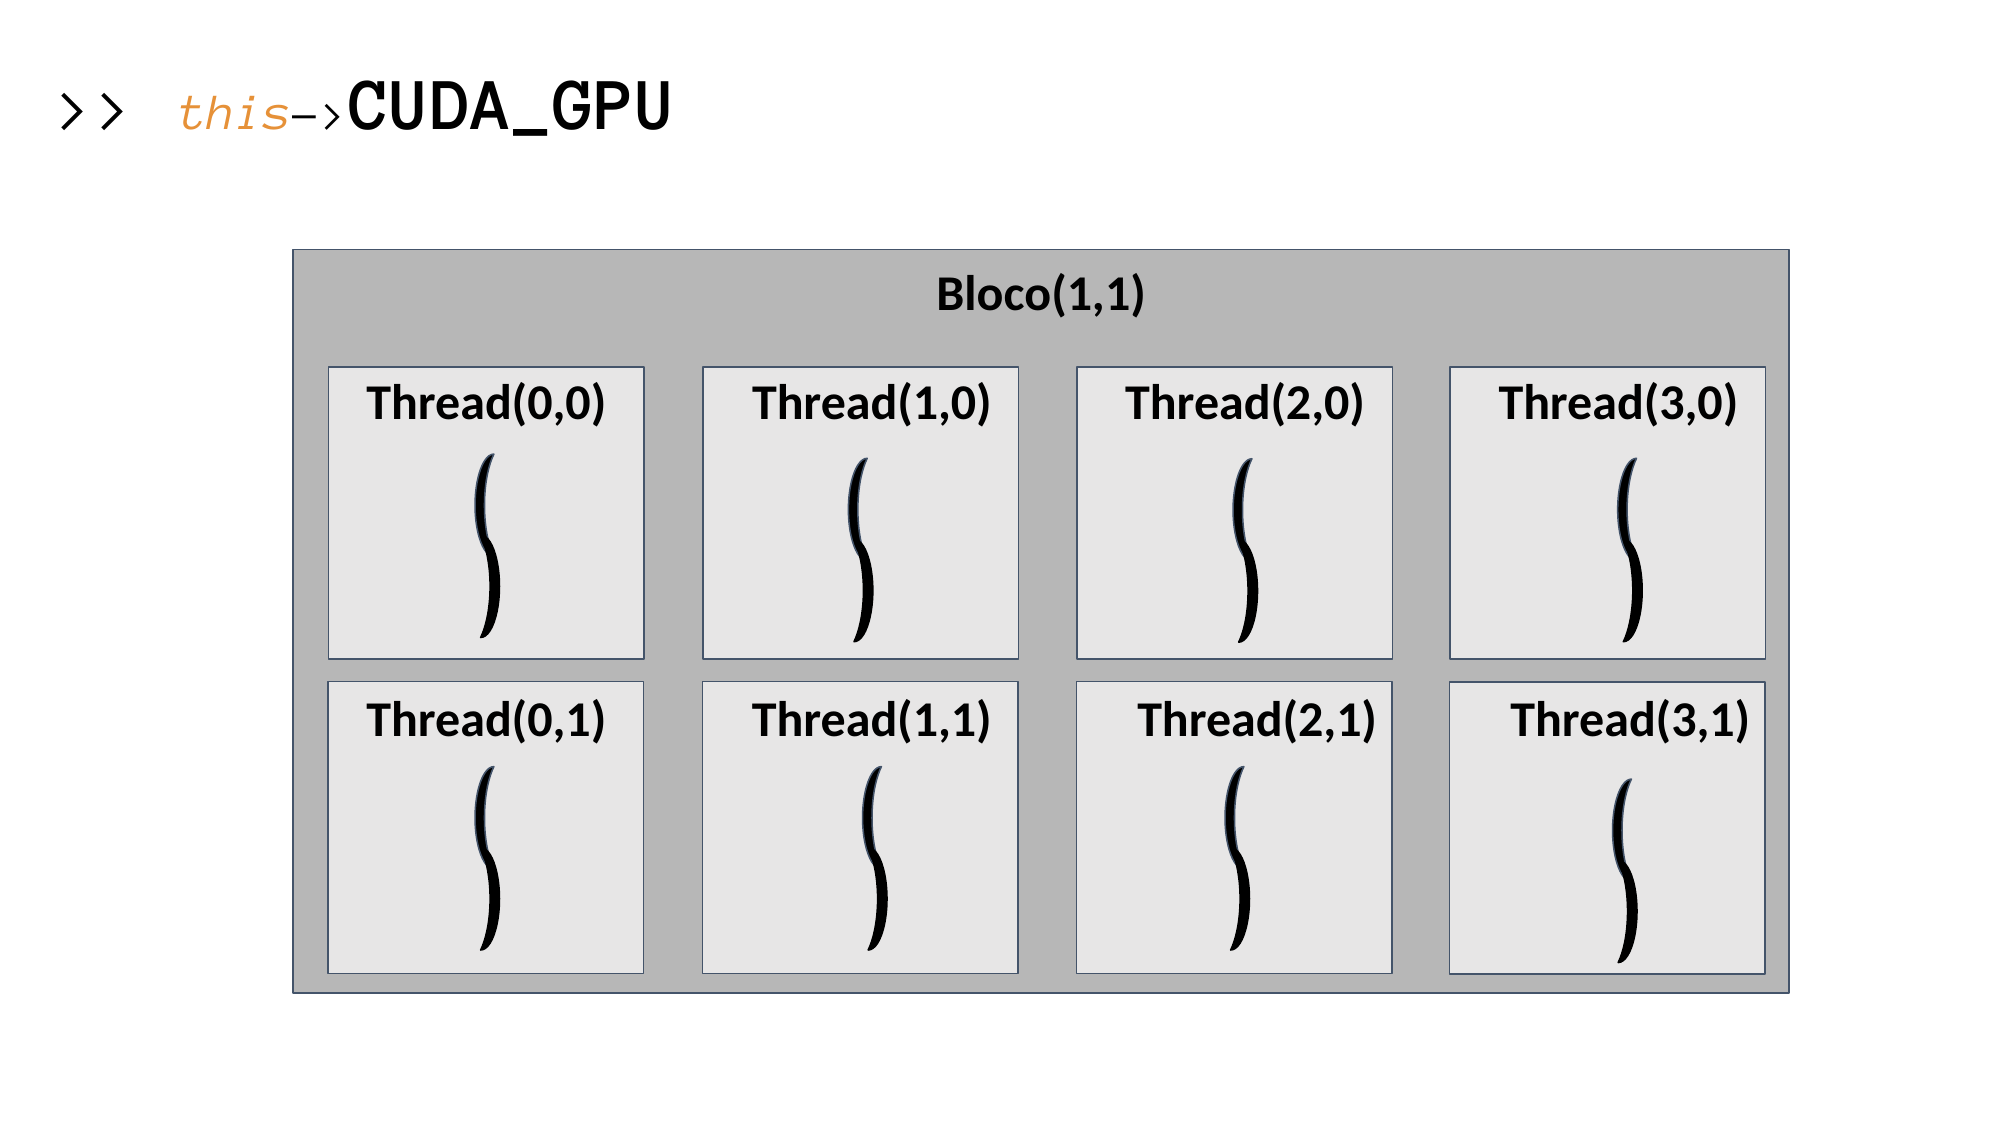

>> this->CUDA_GPU
Bloco(1,1)

Thread(0,0)
Thread(1,0)
Thread(2,0)
Thread(3,0)

Thread(0,1)
Thread(1,1)
Thread(2,1)
Thread(3,1)